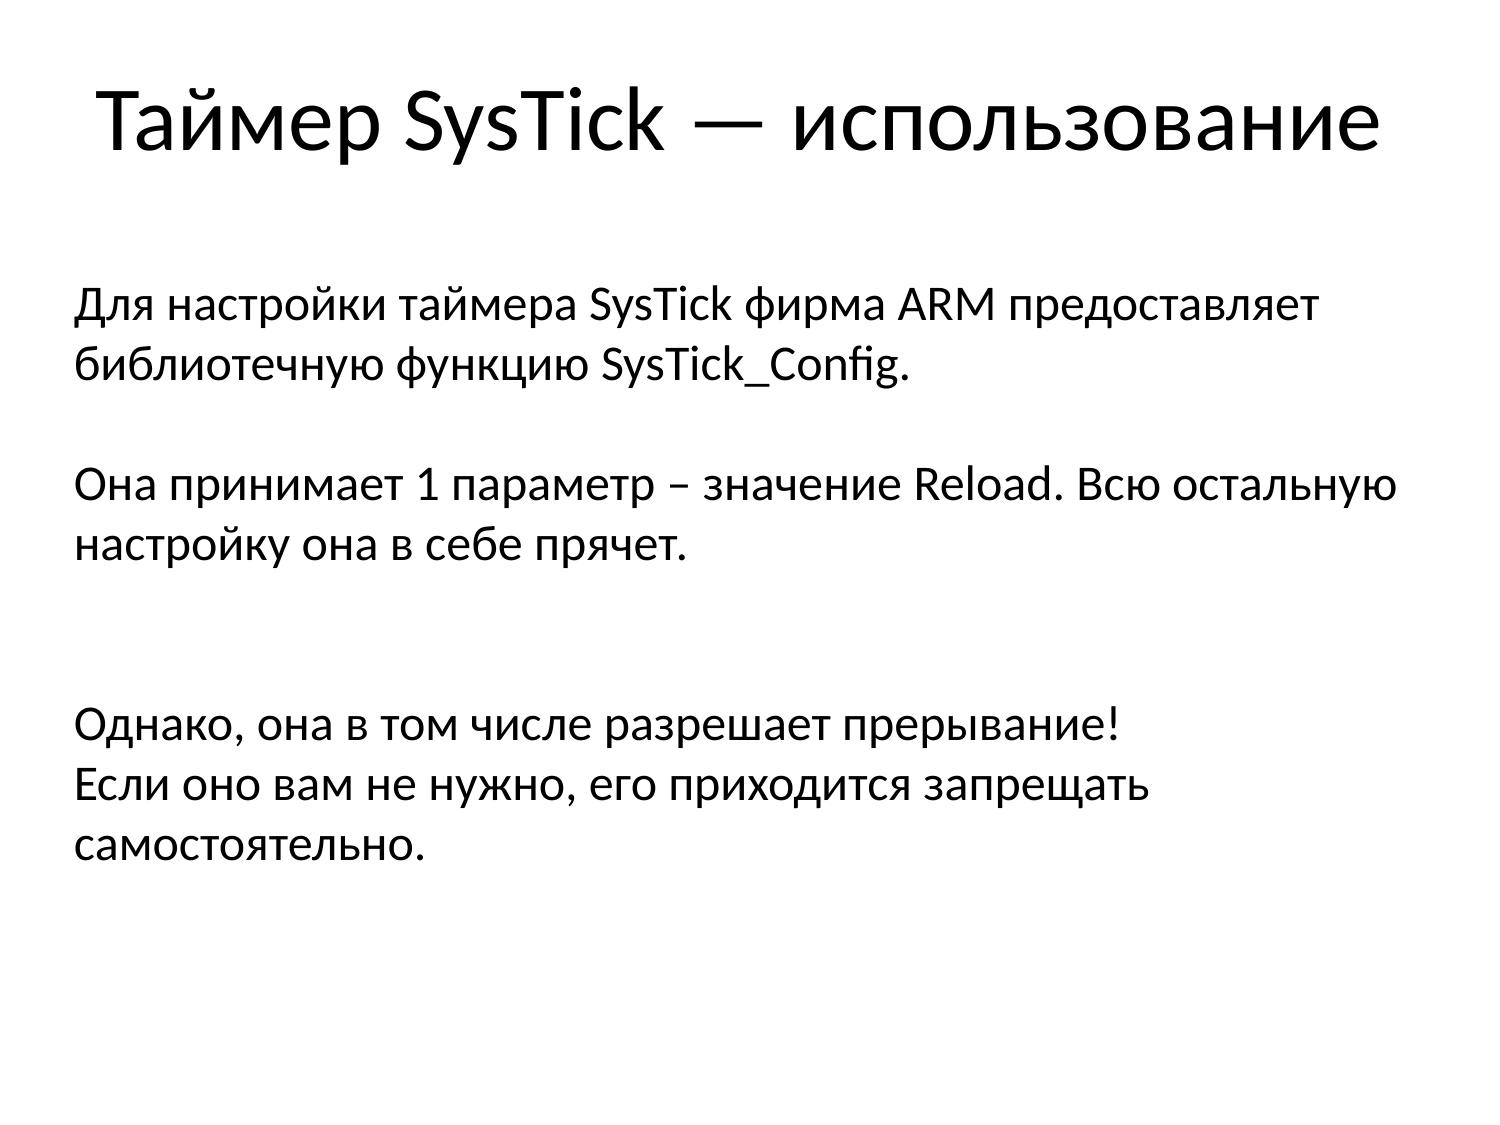

Таймер SysTick — использование
Для настройки таймера SysTick фирма ARM предоставляет библиотечную функцию SysTick_Config.

Она принимает 1 параметр – значение Reload. Всю остальную настройку она в себе прячет.

Однако, она в том числе разрешает прерывание!
Если оно вам не нужно, его приходится запрещать самостоятельно.